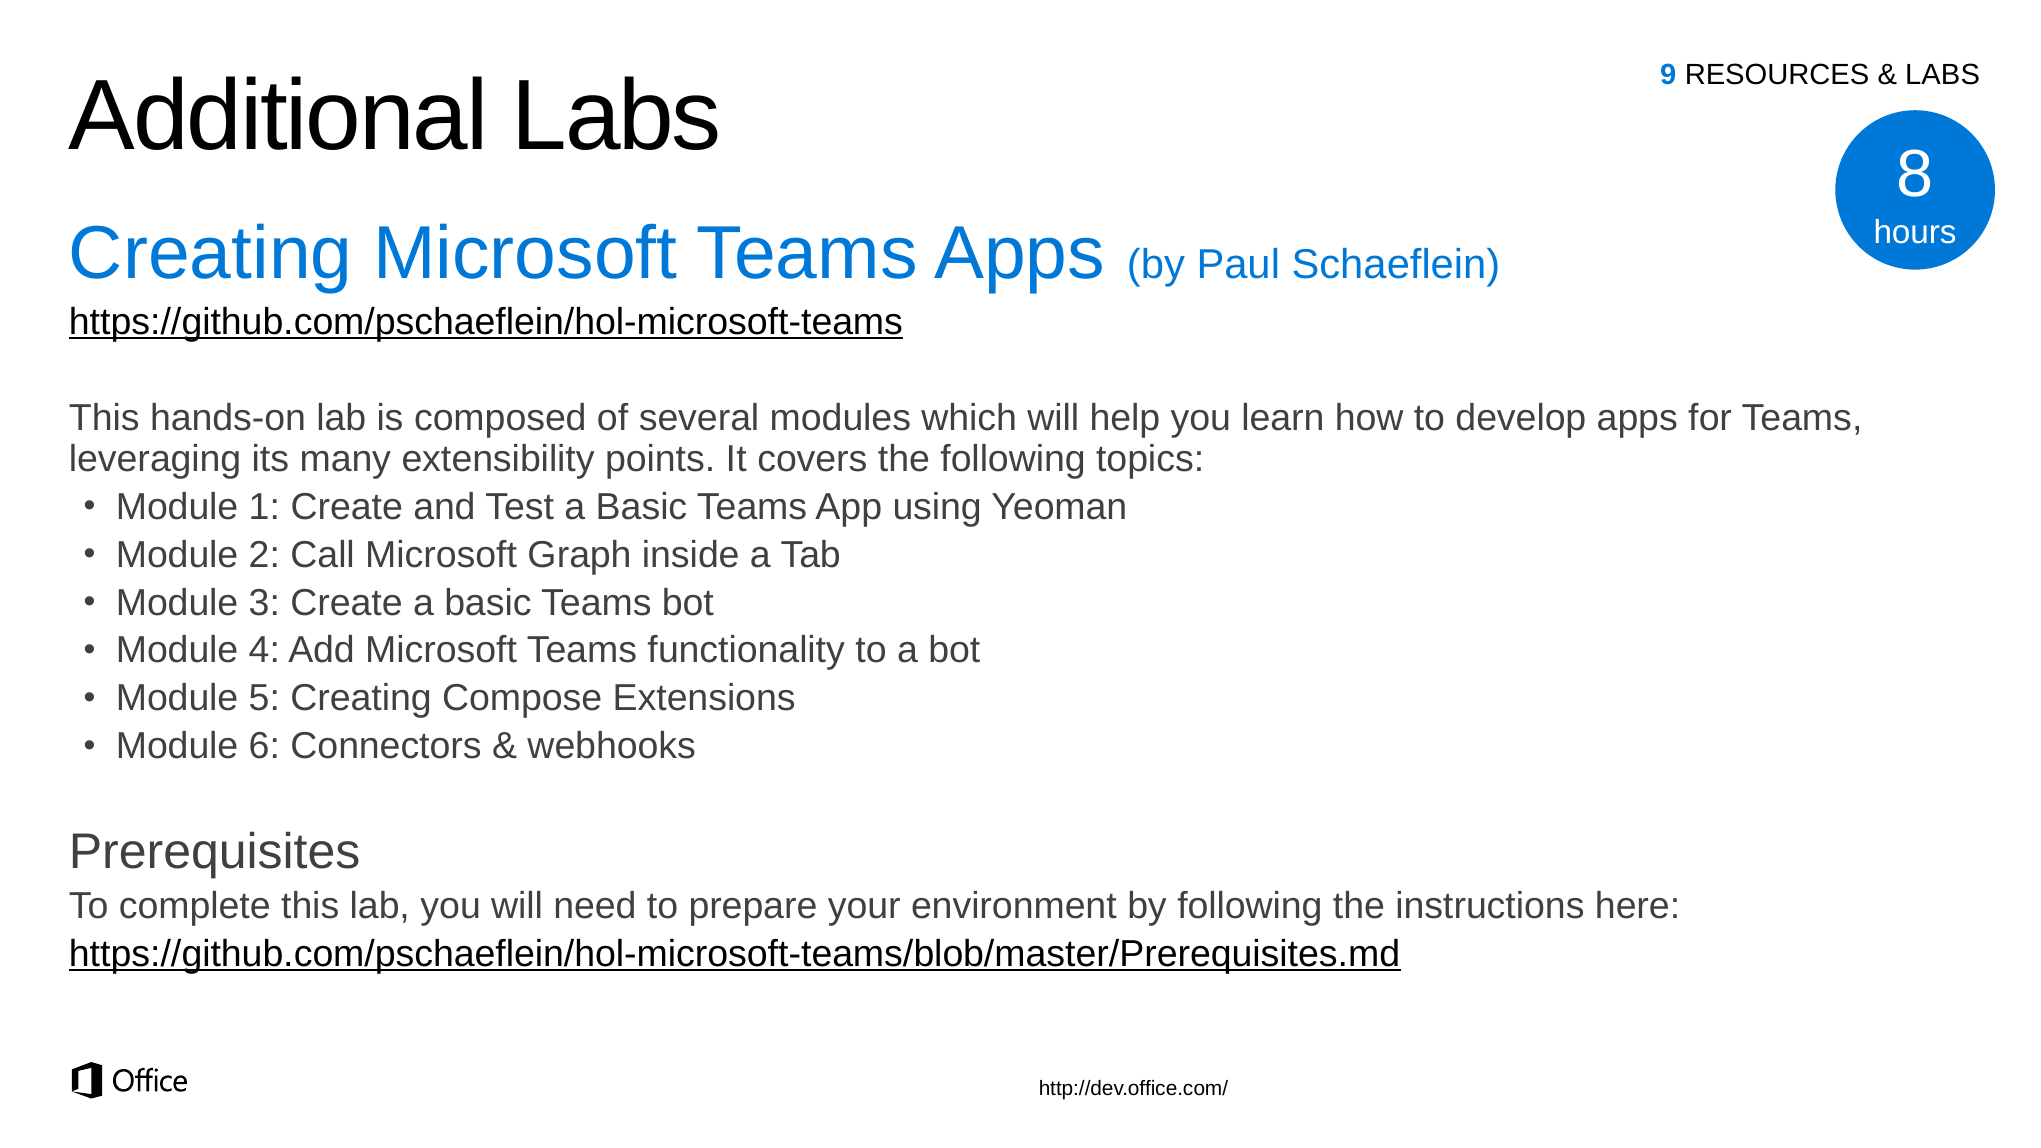

9 RESOURCES & LABS

# Additional Labs
8 hours
Creating Microsoft Teams Apps (by Paul Schaeflein)
https://github.com/pschaeflein/hol-microsoft-teams

This hands-on lab is composed of several modules which will help you learn how to develop apps for Teams, leveraging its many extensibility points. It covers the following topics:
Module 1: Create and Test a Basic Teams App using Yeoman
Module 2: Call Microsoft Graph inside a Tab
Module 3: Create a basic Teams bot
Module 4: Add Microsoft Teams functionality to a bot
Module 5: Creating Compose Extensions
Module 6: Connectors & webhooks

Prerequisites
To complete this lab, you will need to prepare your environment by following the instructions here:
https://github.com/pschaeflein/hol-microsoft-teams/blob/master/Prerequisites.md